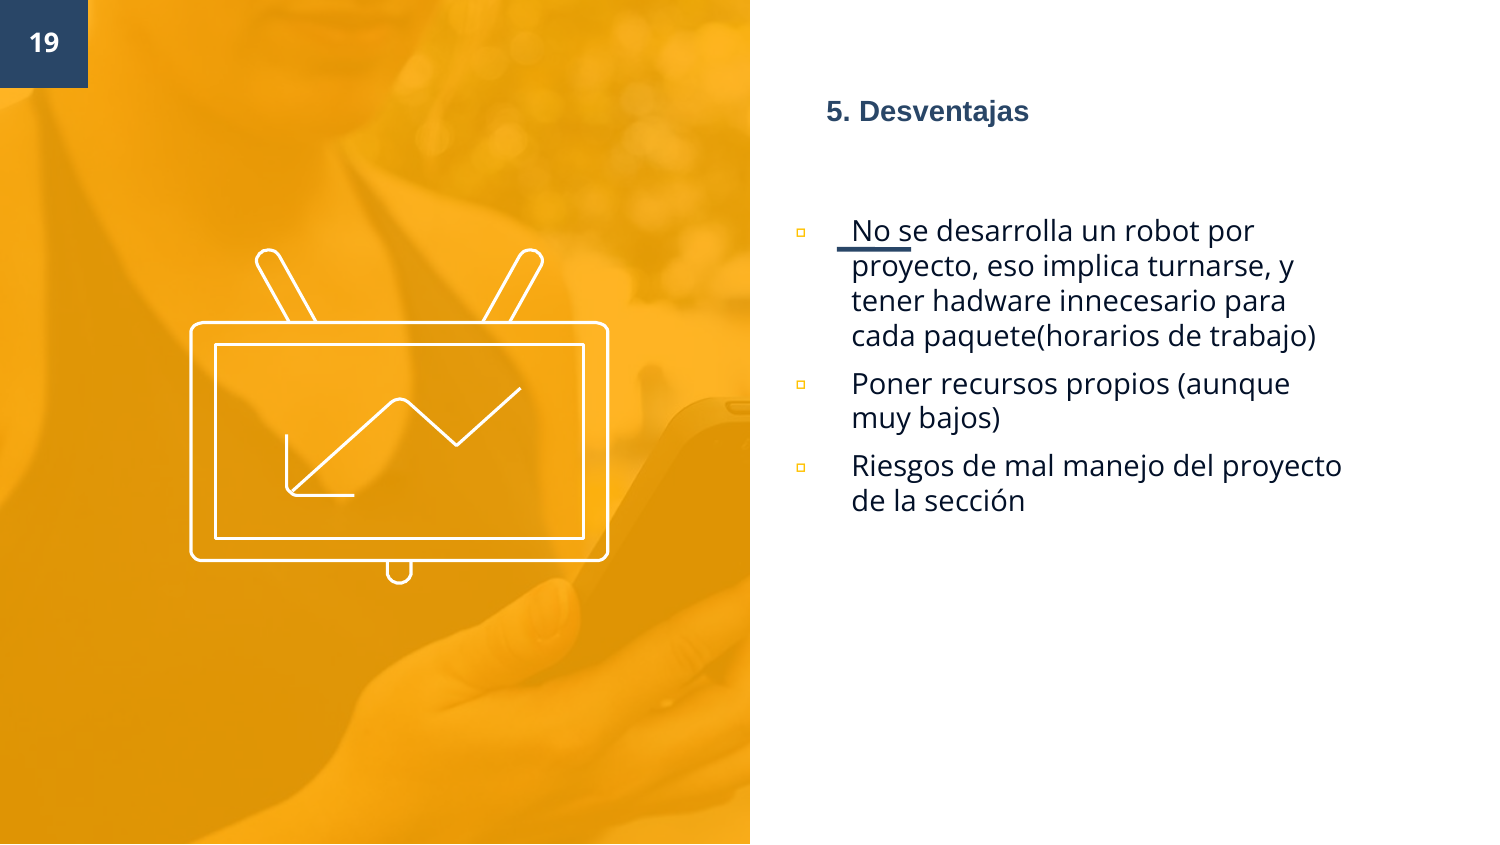

19
5. Desventajas
No se desarrolla un robot por proyecto, eso implica turnarse, y tener hadware innecesario para cada paquete(horarios de trabajo)
Poner recursos propios (aunque muy bajos)
Riesgos de mal manejo del proyecto de la sección